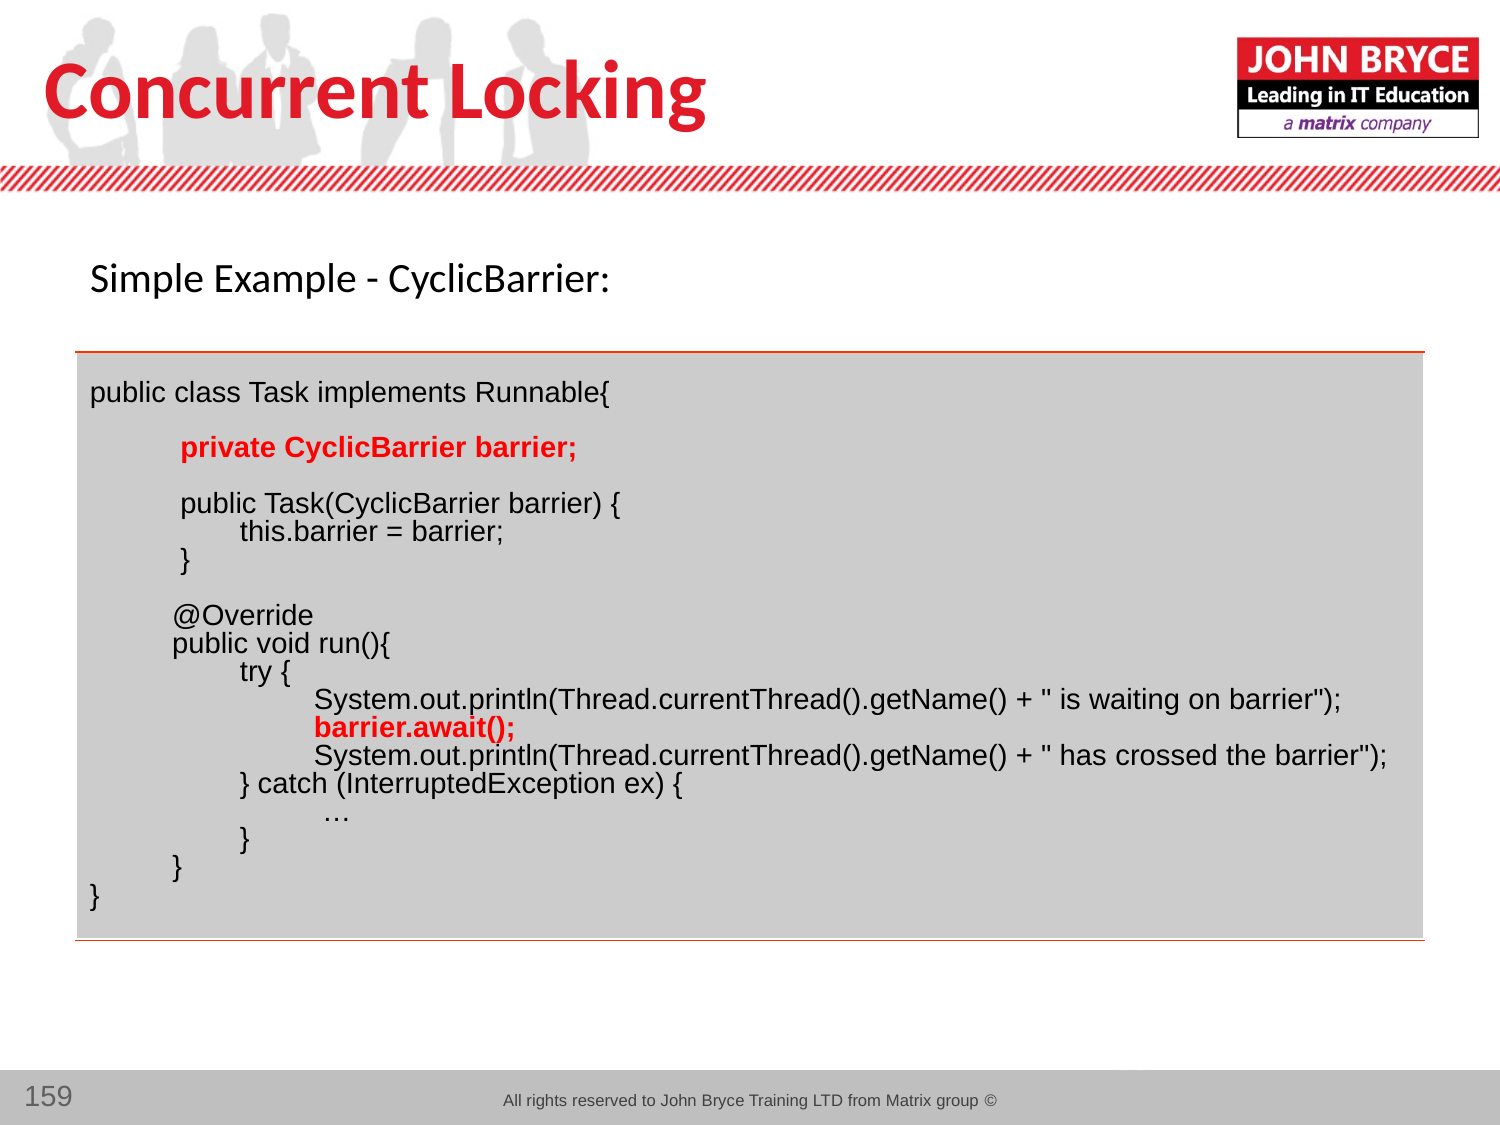

# Concurrent Locking
Simple Example - CyclicBarrier:
public class Task implements Runnable{
           private CyclicBarrier barrier;
           public Task(CyclicBarrier barrier) {
	this.barrier = barrier;
           }
          @Override
          public void run(){
	try {
	         System.out.println(Thread.currentThread().getName() + " is waiting on barrier");
	         barrier.await();
	         System.out.println(Thread.currentThread().getName() + " has crossed the barrier");
	} catch (InterruptedException ex) {
	          …
	}
          }
}